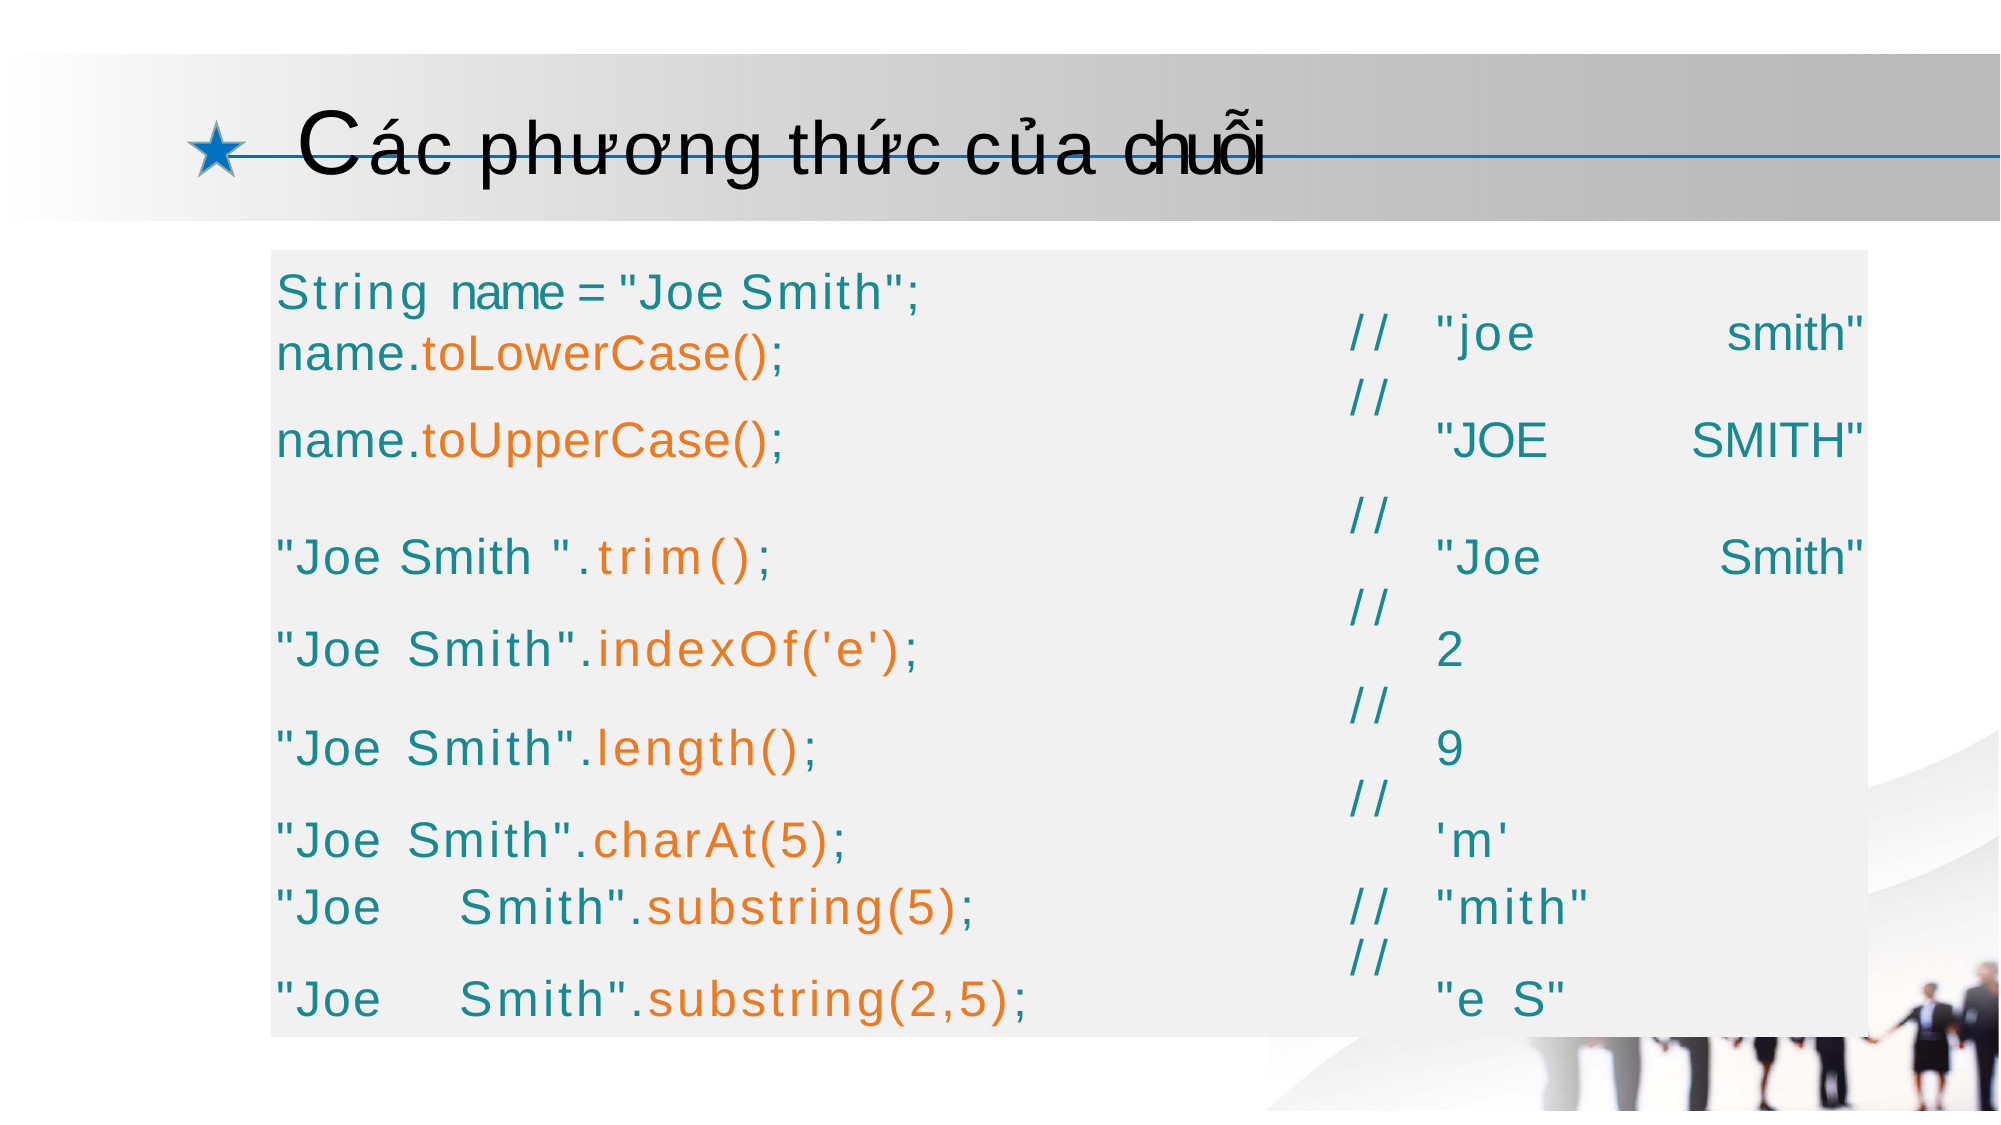

# Các phương thức của chuỗi
| String name = "Joe Smith"; name.toLowerCase(); |  | // | "joe | smith" |
| --- | --- | --- | --- | --- |
| name.toUpperCase(); |  | // | "JOE | SMITH" |
| "Joe Smith ".trim(); |  | // | "Joe | Smith" |
| "Joe Smith".indexOf('e'); |  | // | 2 |  |
| "Joe Smith".length(); |  | // | 9 |  |
| "Joe Smith".charAt(5); |  | // | 'm' |  |
| "Joe | Smith".substring(5); | // | "mith" |  |
| "Joe | Smith".substring(2,5); | // | "e S" |  |
60